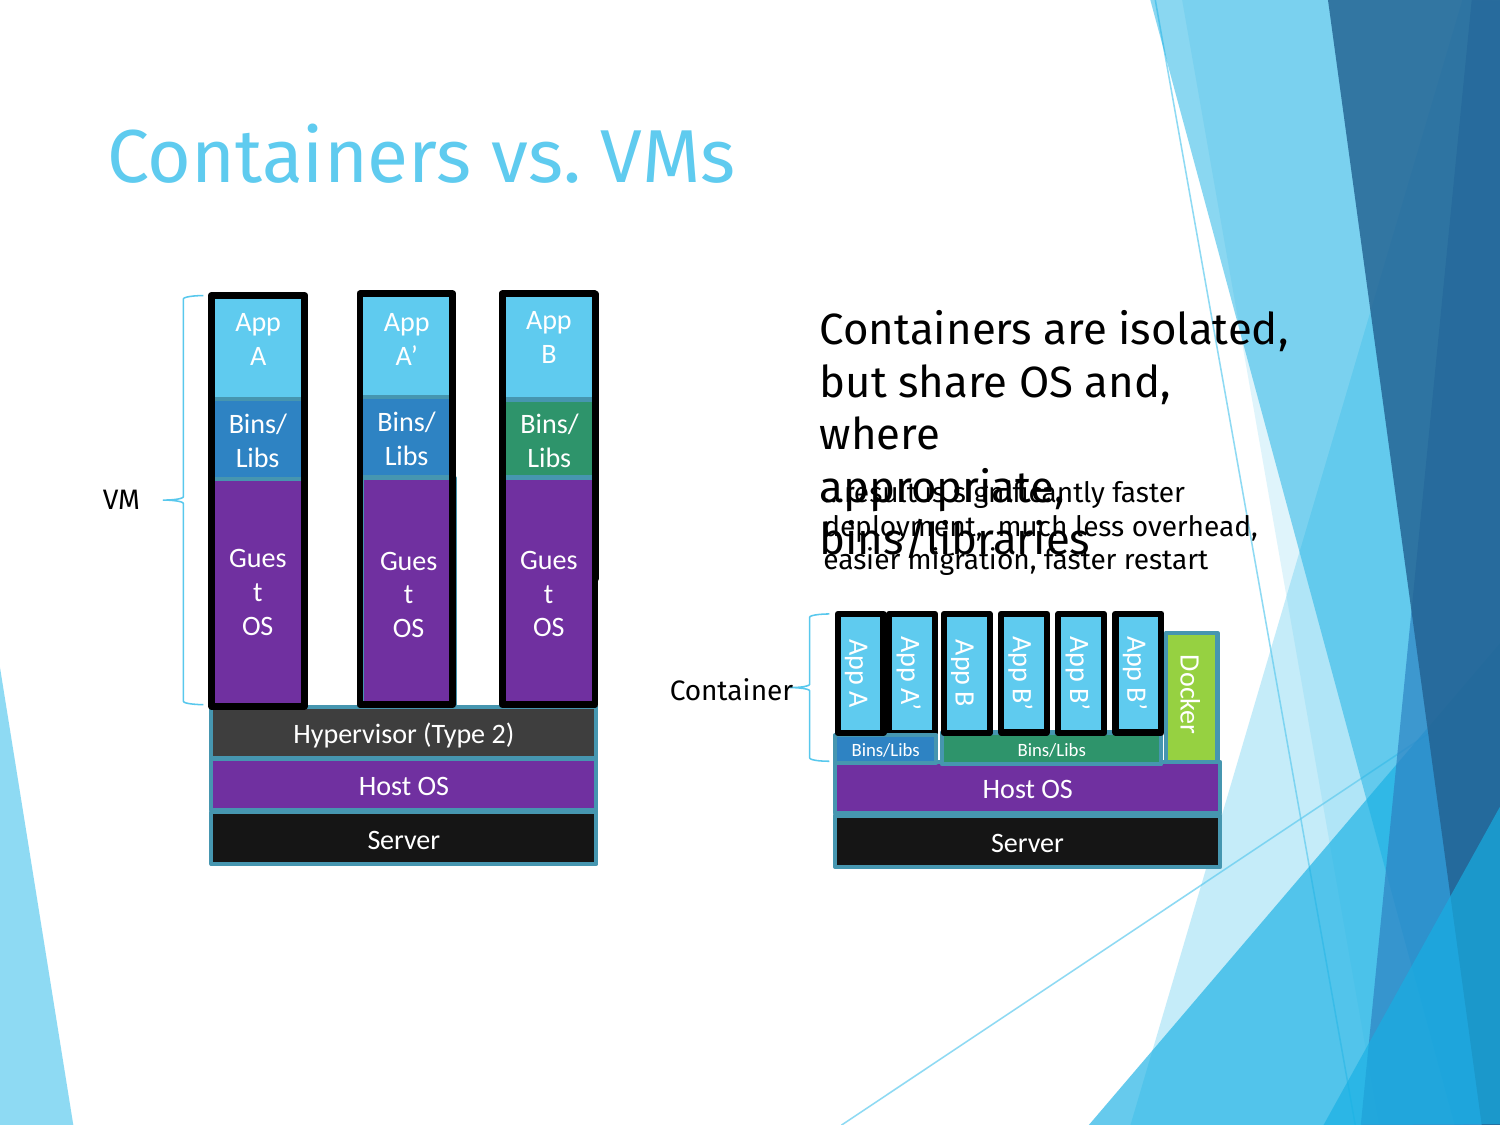

# Containers vs. VMs
Containers are isolated,
but share OS and, where
appropriate, bins/libraries

App
B

App
A’

App
A

Bins/
Libs

Bins/
Libs

Bins/
Libs

…result is significantly faster deployment,  much less overhead, easier migration, faster restart
VM

Guest
OS

Guest
OS

Guest
OS

Guest
OS

Guest
OS

App B’
App B’

App A
App A’
App B
App B’
Container
Docker
Hypervisor (Type 2)

Bins/Libs

Bins/Libs

Host OS
Host OS
Server
Server